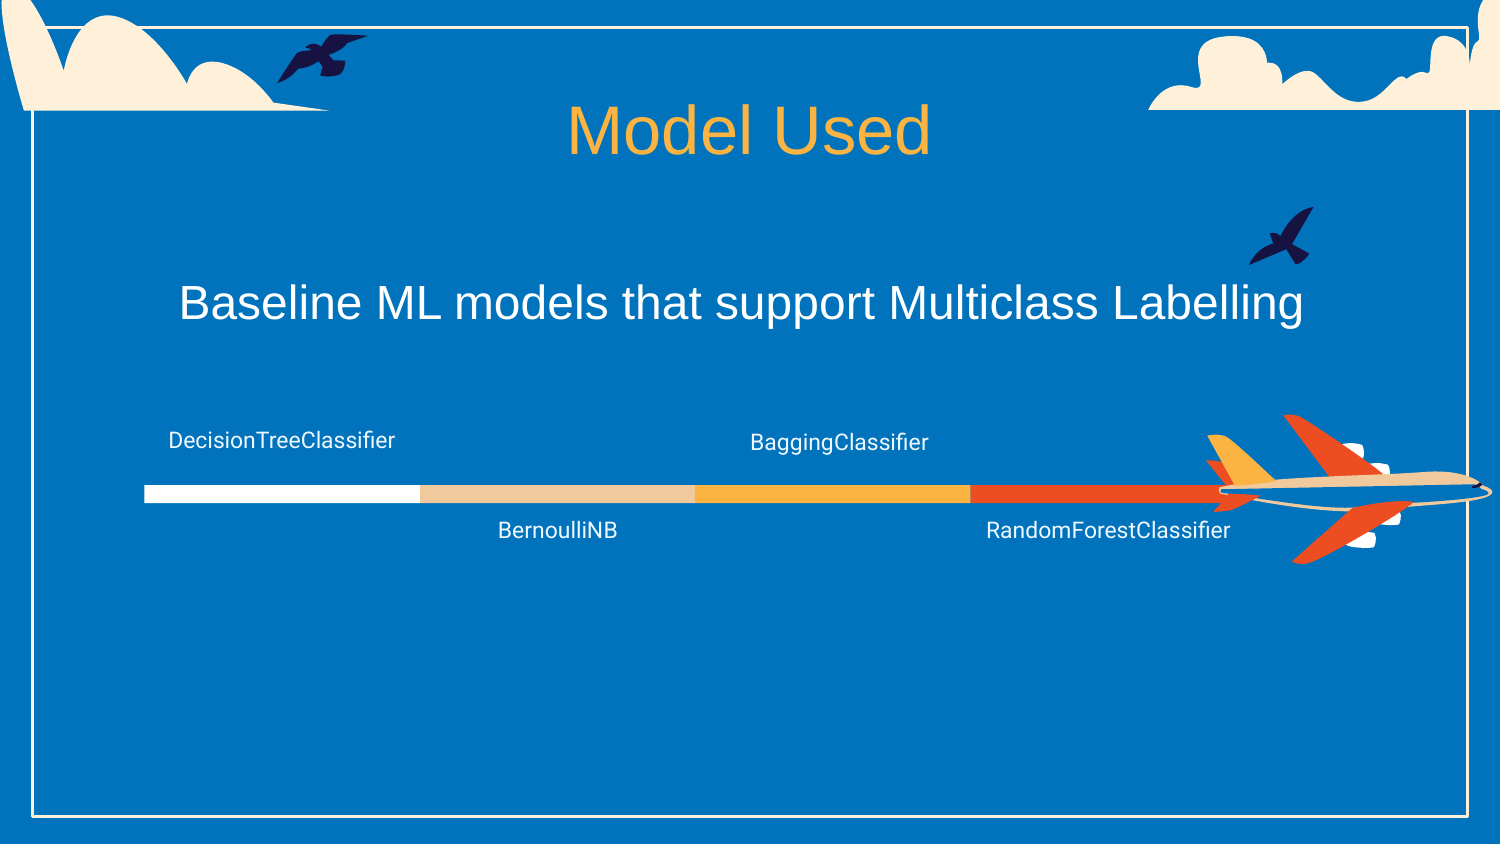

# Model Used

Baseline ML models that support Multiclass Labelling
DecisionTreeClassifier
BaggingClassifier

BernoulliNB
RandomForestClassifier